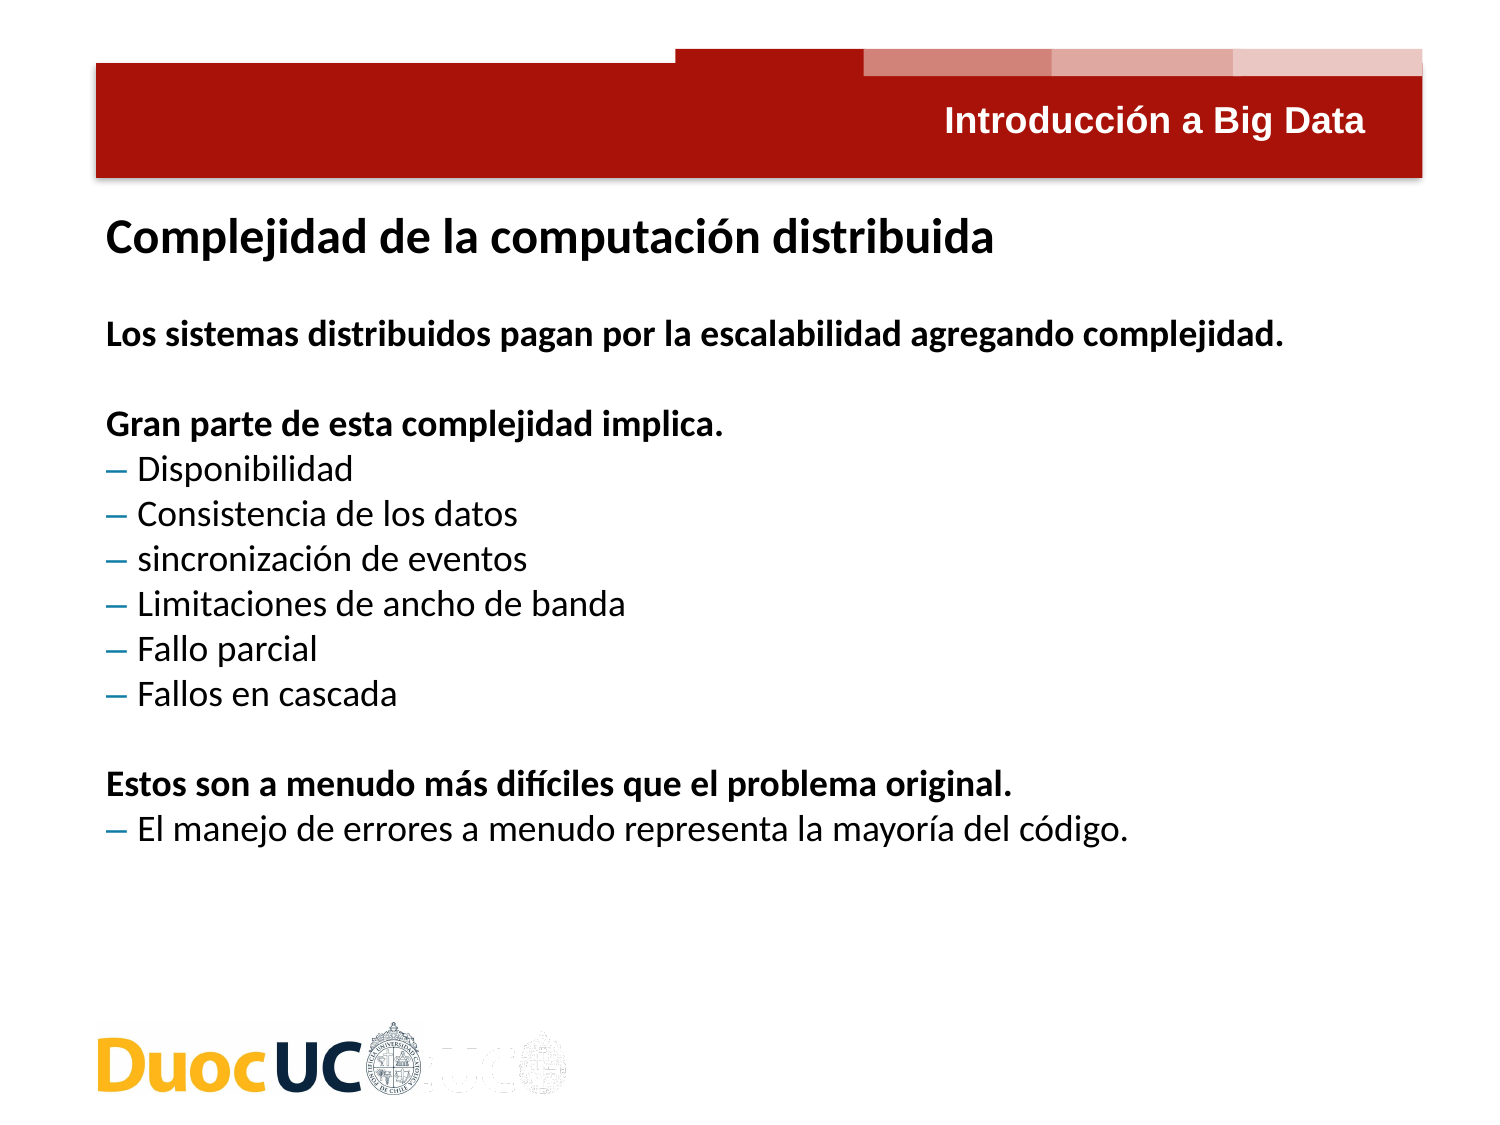

Introducción a Big Data
Complejidad de la computación distribuida
Los sistemas distribuidos pagan por la escalabilidad agregando complejidad.
Gran parte de esta complejidad implica.
– Disponibilidad
– Consistencia de los datos
– sincronización de eventos
– Limitaciones de ancho de banda
– Fallo parcial
– Fallos en cascada

Estos son a menudo más difíciles que el problema original.
– El manejo de errores a menudo representa la mayoría del código.